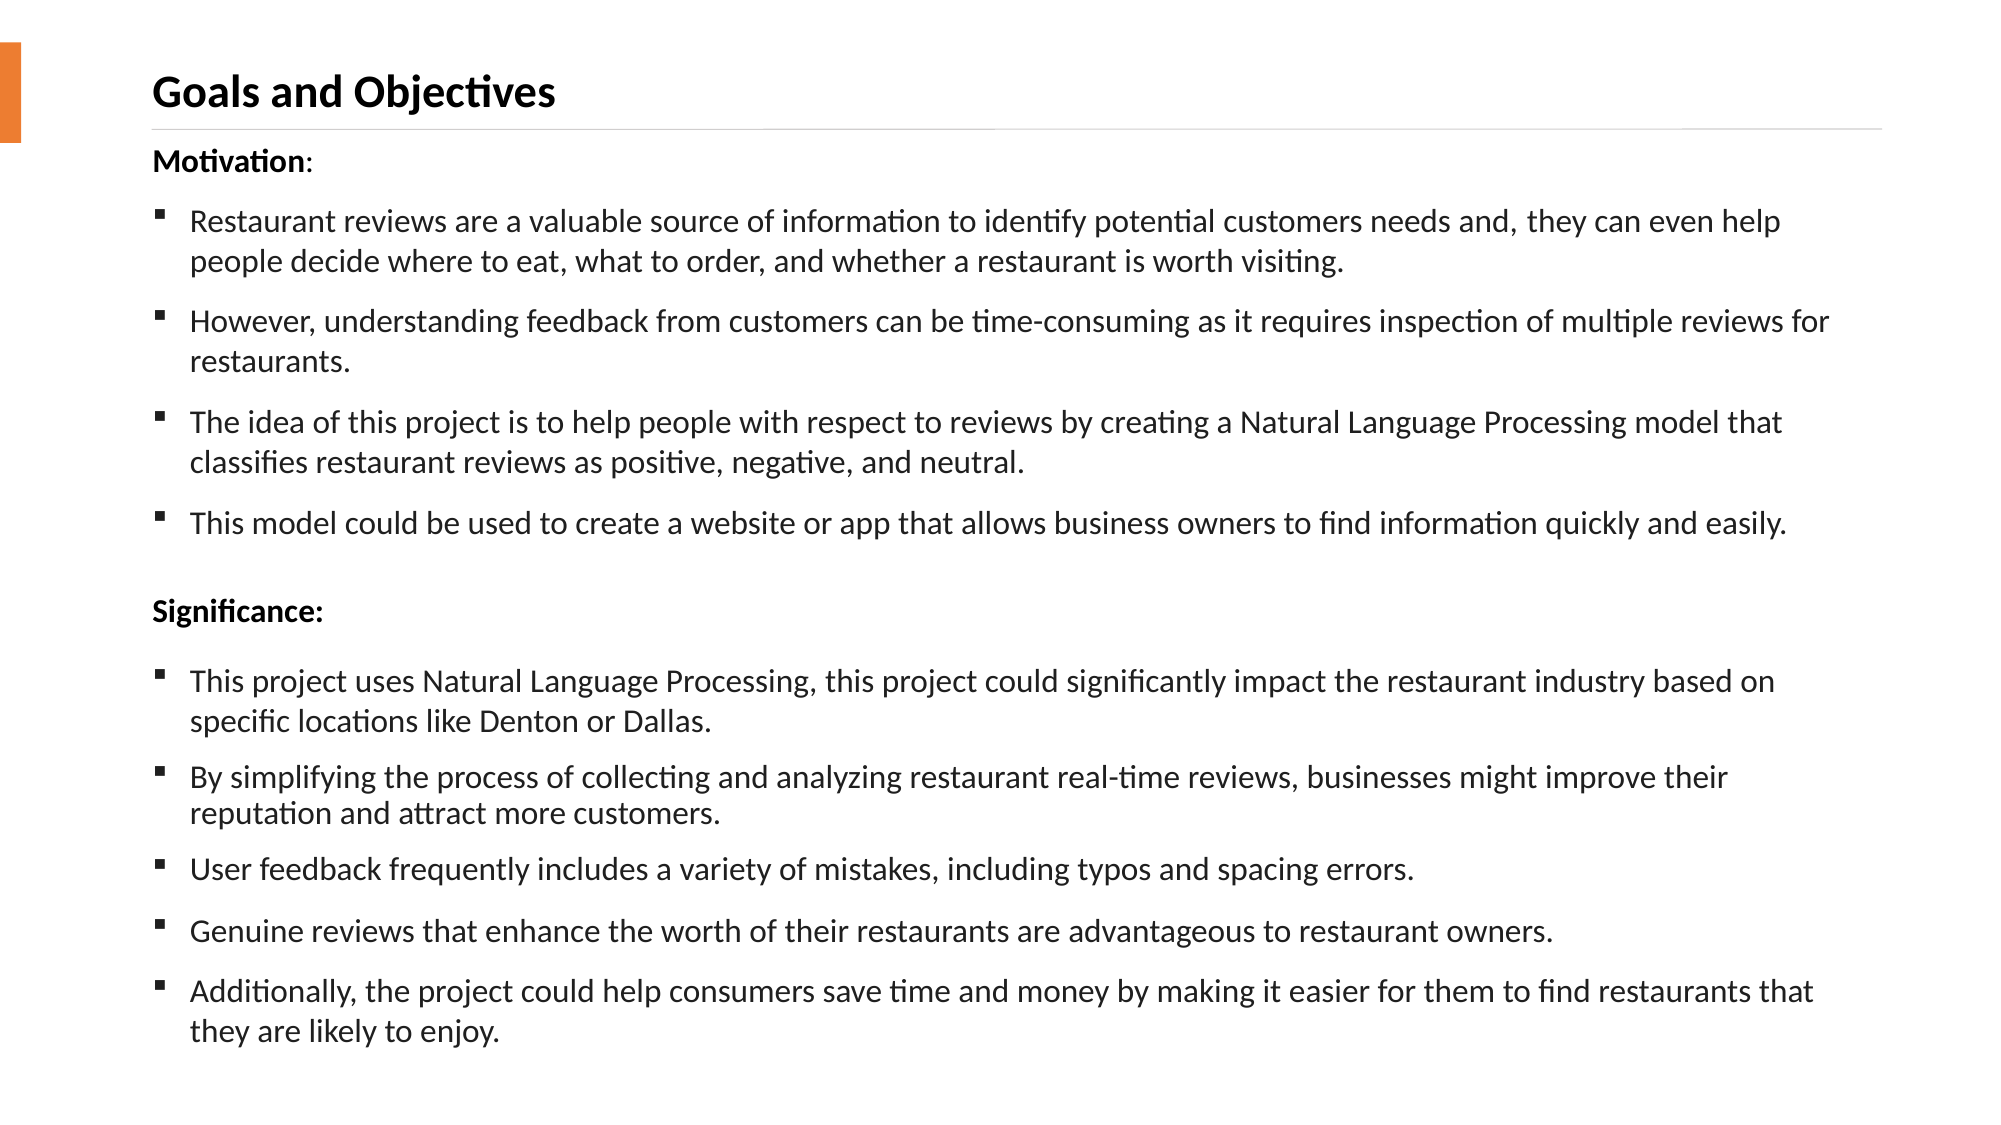

# Goals and Objectives
Motivation​:
Restaurant reviews are a valuable source of information to identify potential customers needs and, they can even help people decide where to eat, what to order, and whether a restaurant is worth visiting.
However, understanding feedback from customers can be time-consuming as it requires inspection of multiple reviews for restaurants.
The idea of this project is to help people with respect to reviews by creating a Natural Language Processing model that classifies restaurant reviews as positive, negative, and neutral.
This model could be used to create a website or app that allows business owners to find information quickly and easily.
Significance:
This project uses Natural Language Processing, this project could significantly impact the restaurant industry based on specific locations like Denton or Dallas.
By simplifying the process of collecting and analyzing restaurant real-time reviews, businesses might improve their reputation and attract more customers.
User feedback frequently includes a variety of mistakes, including typos and spacing errors.
Genuine reviews that enhance the worth of their restaurants are advantageous to restaurant owners.
Additionally, the project could help consumers save time and money by making it easier for them to find restaurants that they are likely to enjoy.